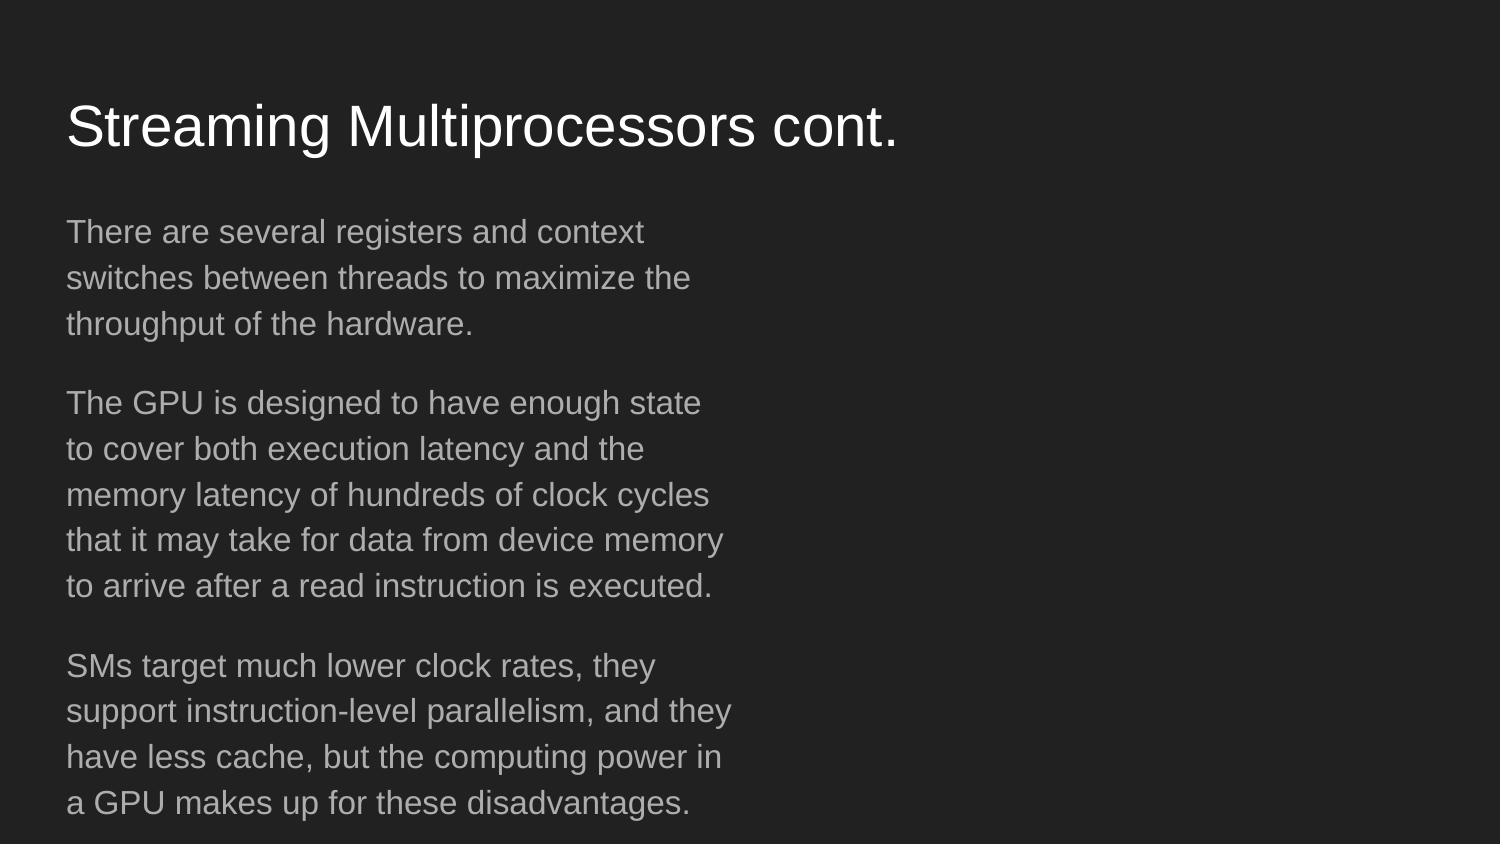

# Streaming Multiprocessors cont.
There are several registers and context switches between threads to maximize the throughput of the hardware.
The GPU is designed to have enough state to cover both execution latency and the memory latency of hundreds of clock cycles that it may take for data from device memory to arrive after a read instruction is executed.
SMs target much lower clock rates, they support instruction-level parallelism, and they have less cache, but the computing power in a GPU makes up for these disadvantages.